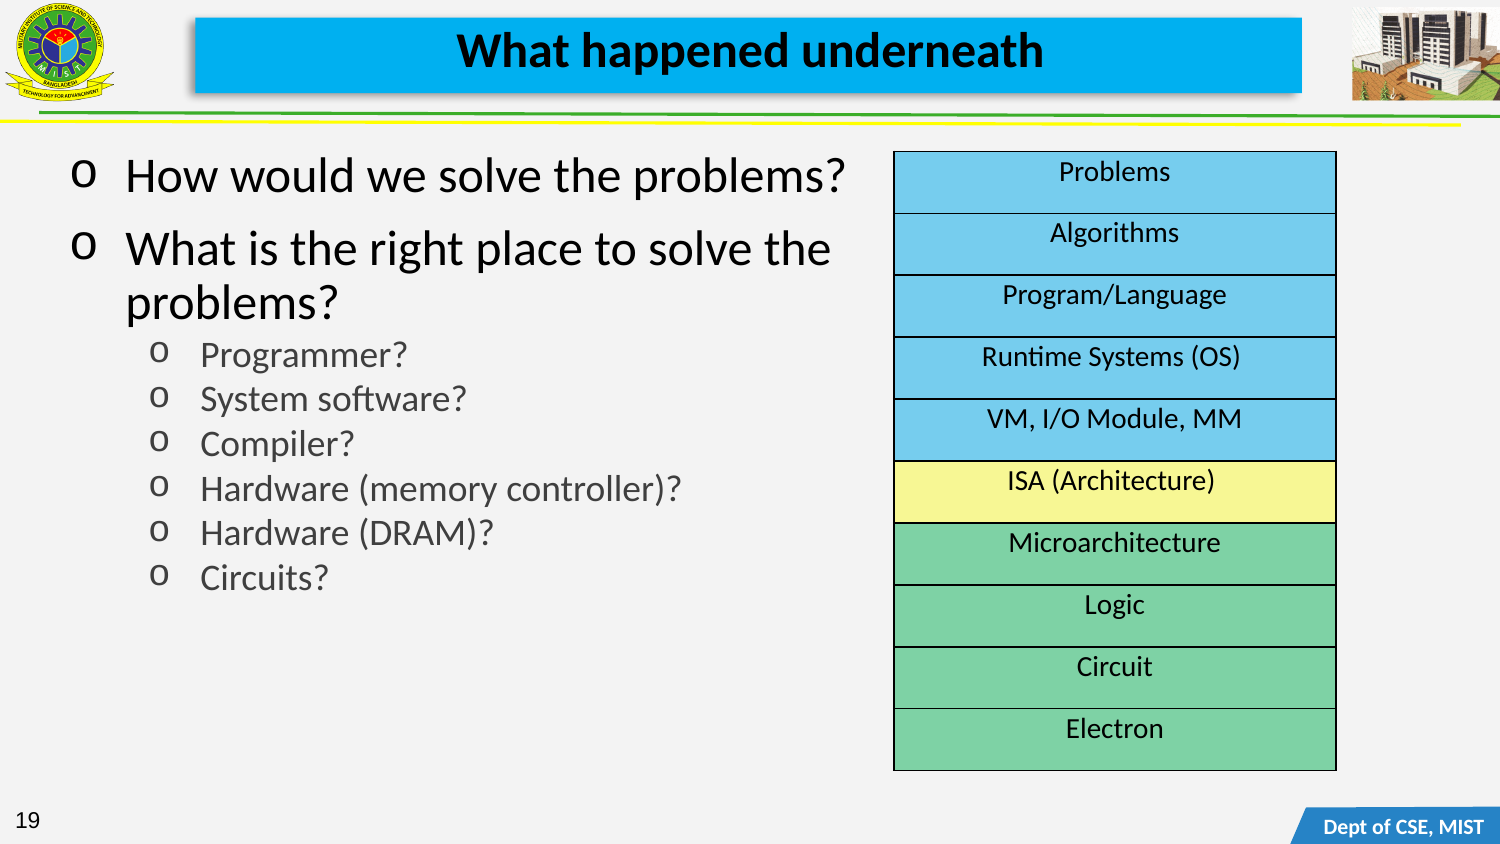

# What happened underneath
How would we solve the problems?
What is the right place to solve the problems?
Programmer?
System software?
Compiler?
Hardware (memory controller)?
Hardware (DRAM)?
Circuits?

| Problems |
| --- |
| Algorithms |
| Program/Language |
| Runtime Systems (OS) |
| VM, I/O Module, MM |
| ISA (Architecture) |
| Microarchitecture |
| Logic |
| Circuit |
| Electron |